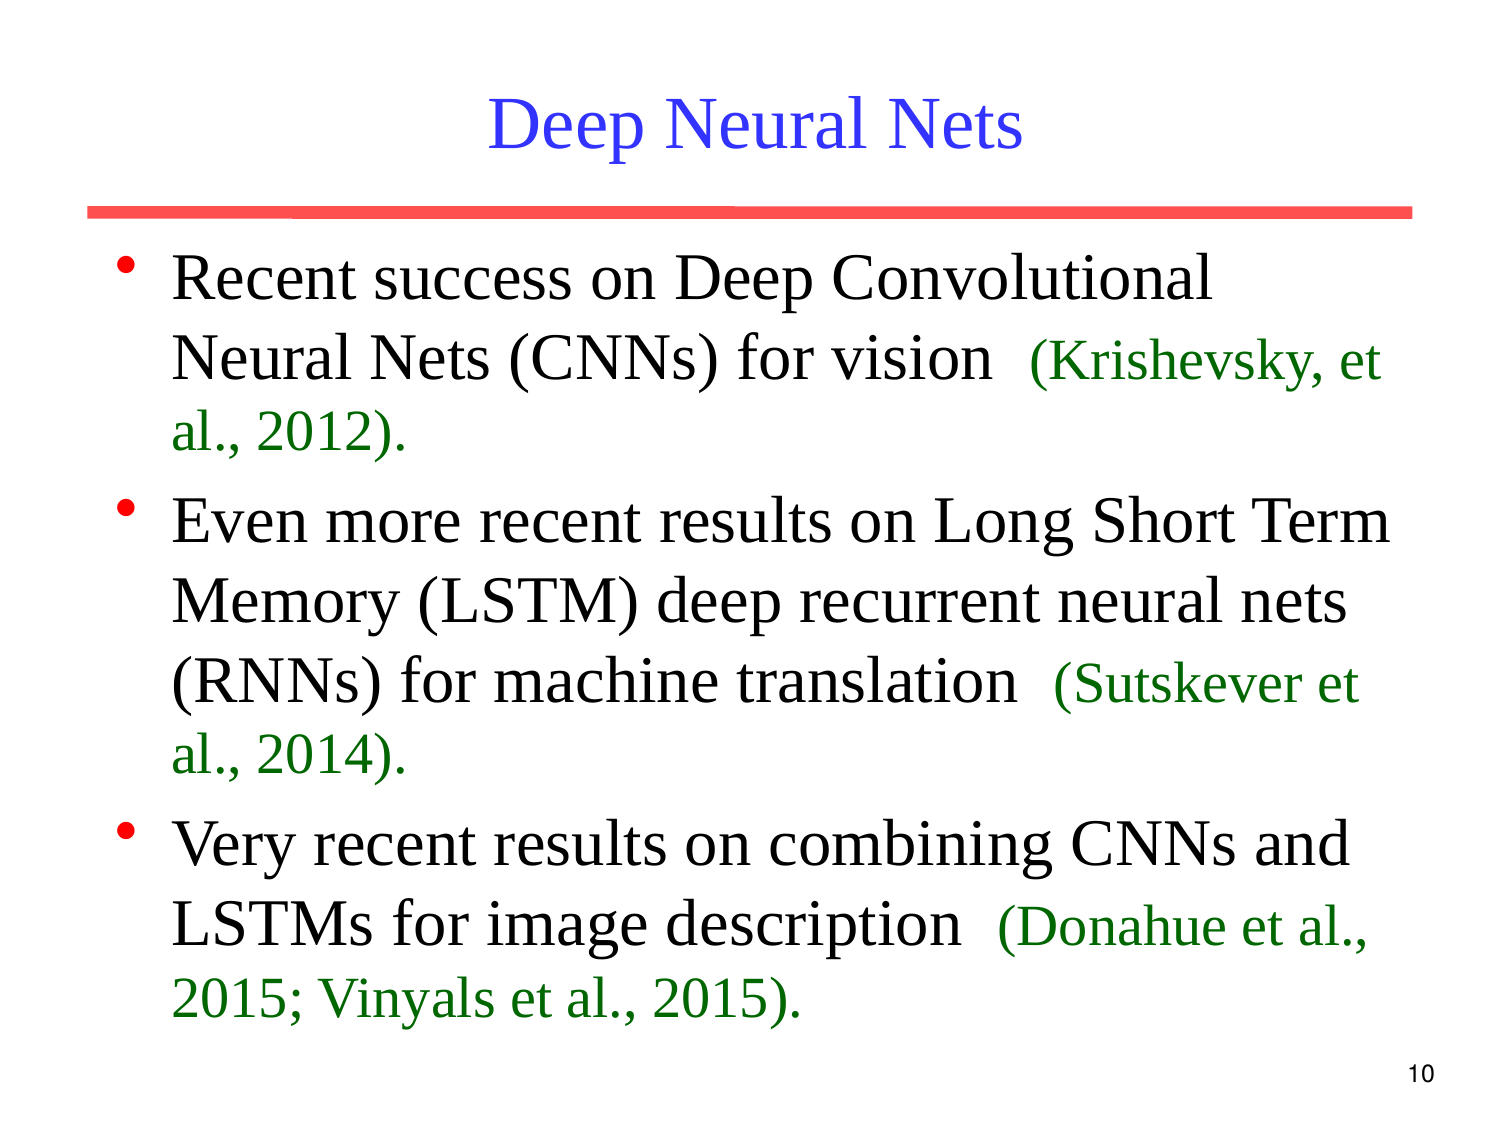

# Deep Neural Nets
Recent success on Deep Convolutional Neural Nets (CNNs) for vision  (Krishevsky, et al., 2012).
Even more recent results on Long Short Term Memory (LSTM) deep recurrent neural nets (RNNs) for machine translation  (Sutskever et al., 2014).
Very recent results on combining CNNs and LSTMs for image description  (Donahue et al., 2015; Vinyals et al., 2015).
10